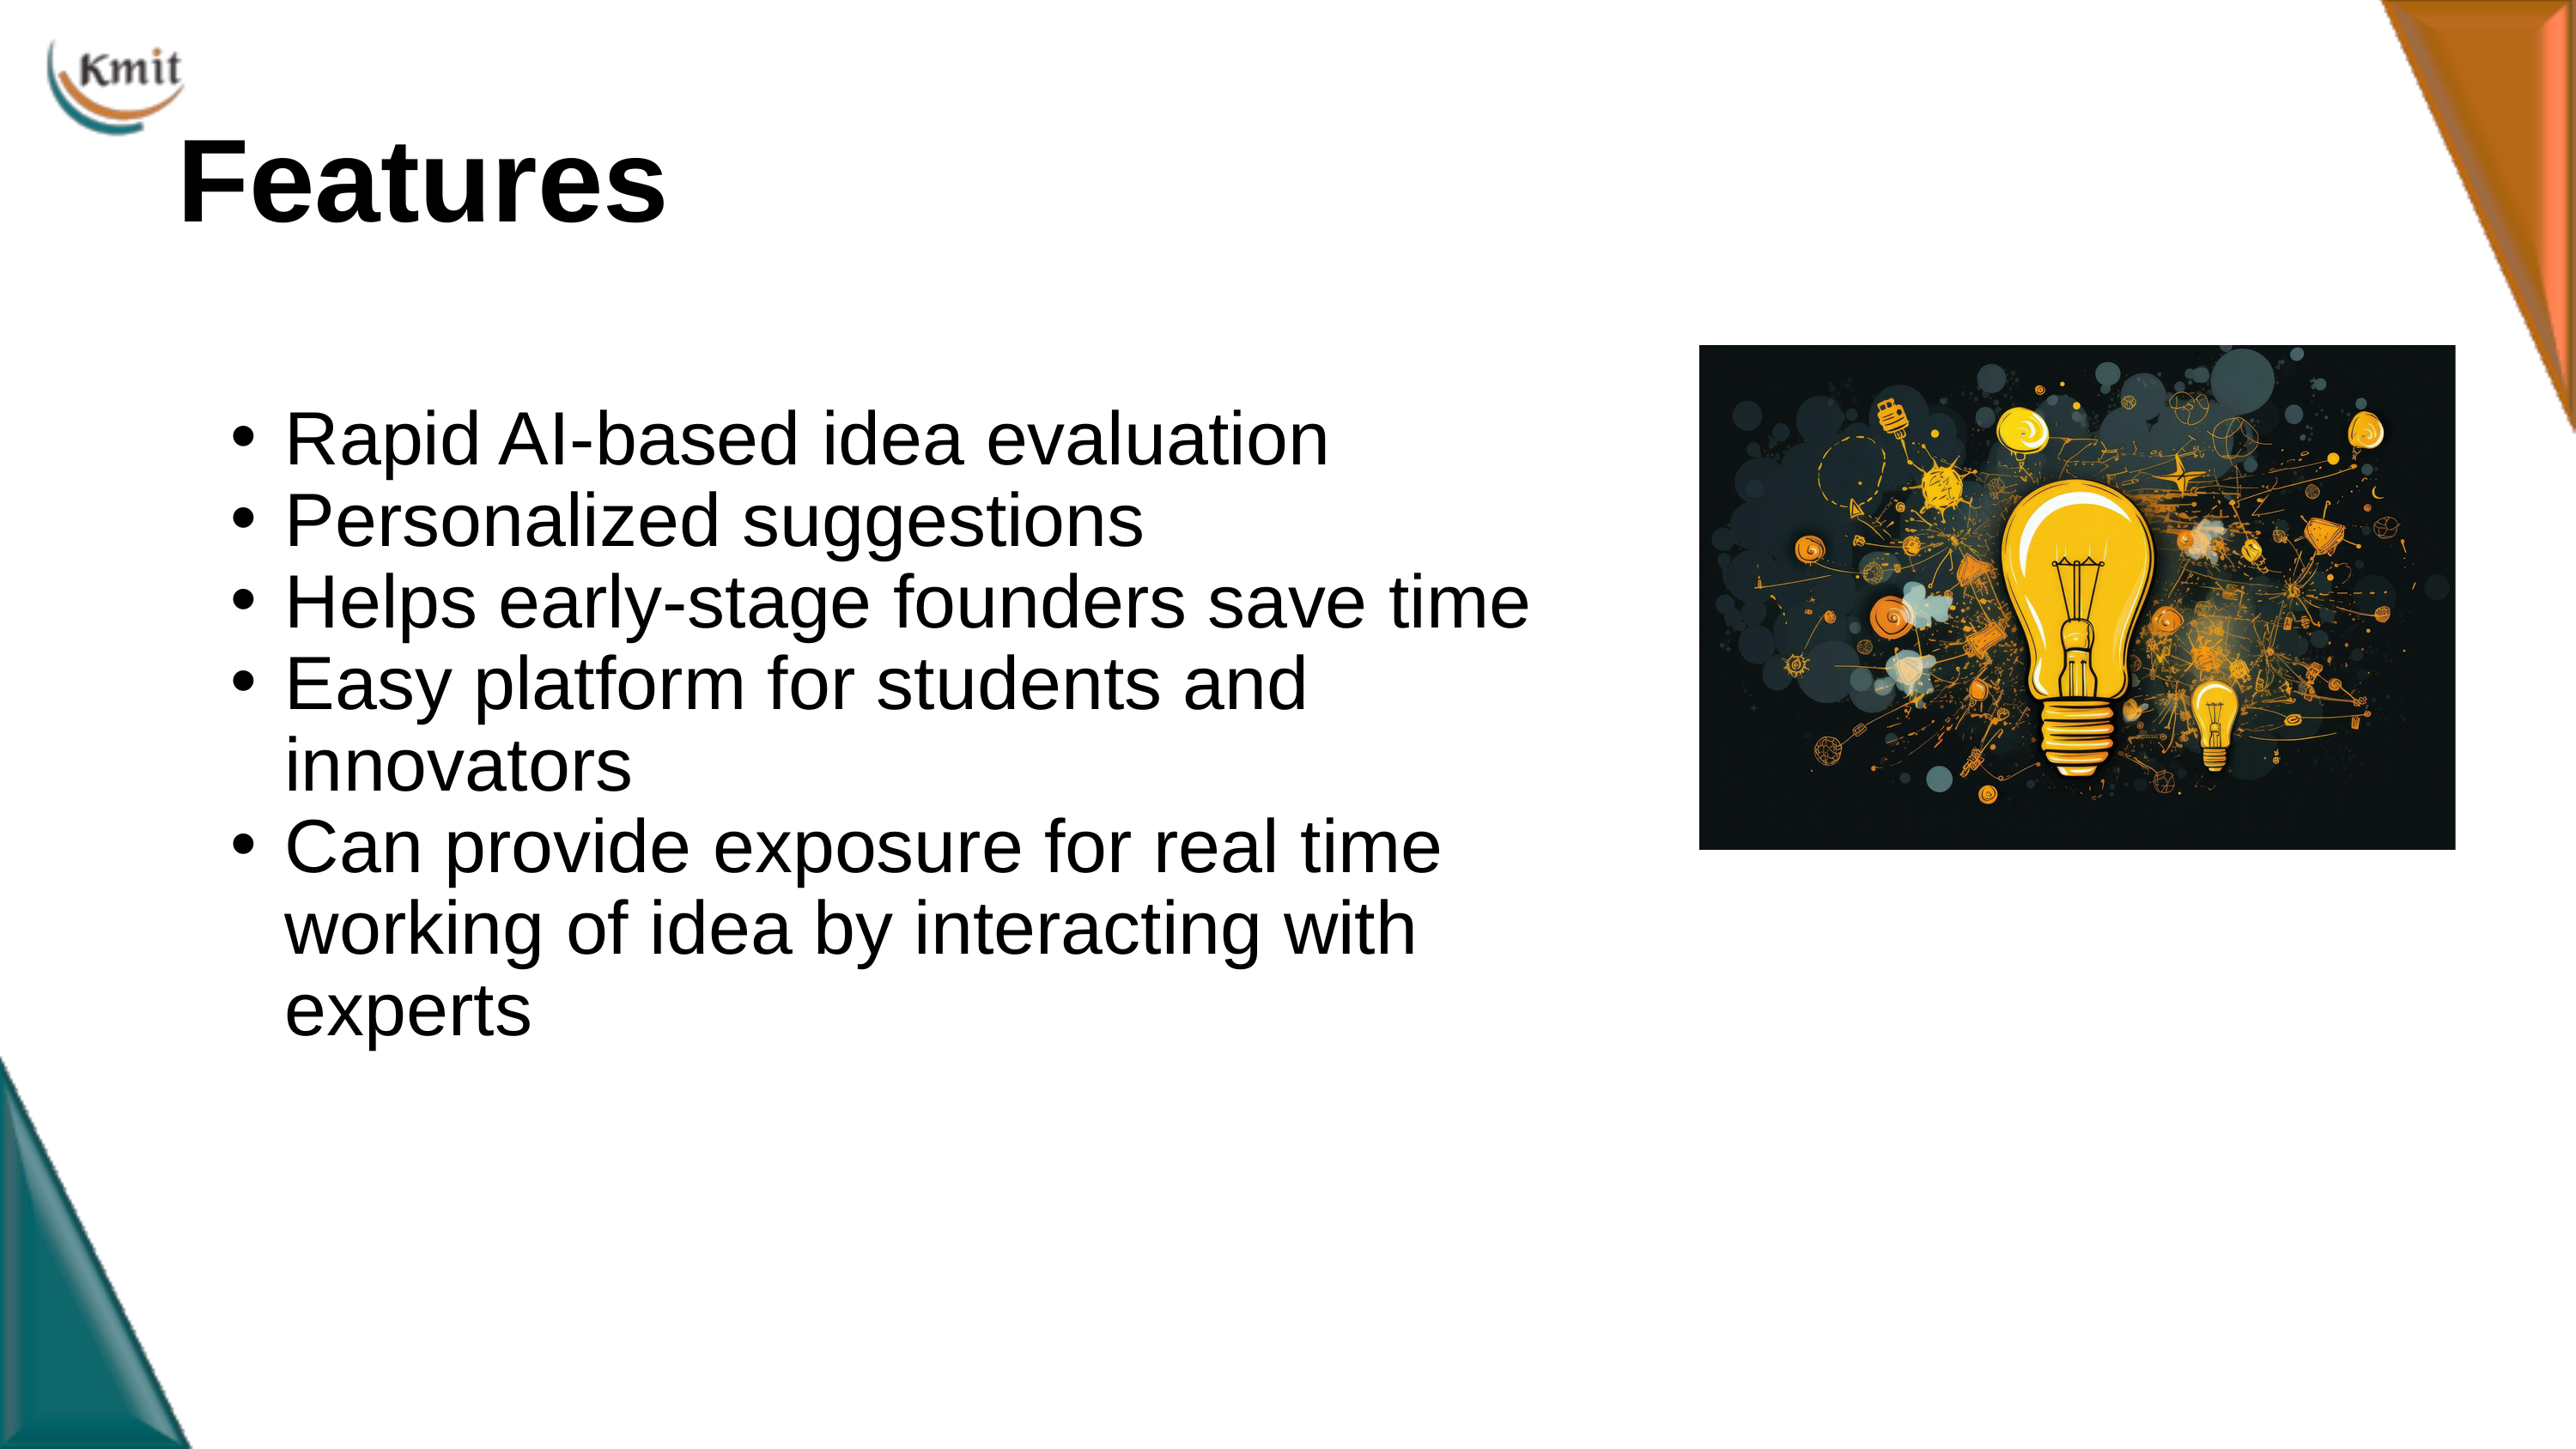

Features

Rapid AI-based idea evaluation​
Personalized suggestions​
Helps early-stage founders save time​
Easy platform for students and innovators
Can provide exposure for real time working of idea by interacting with experts